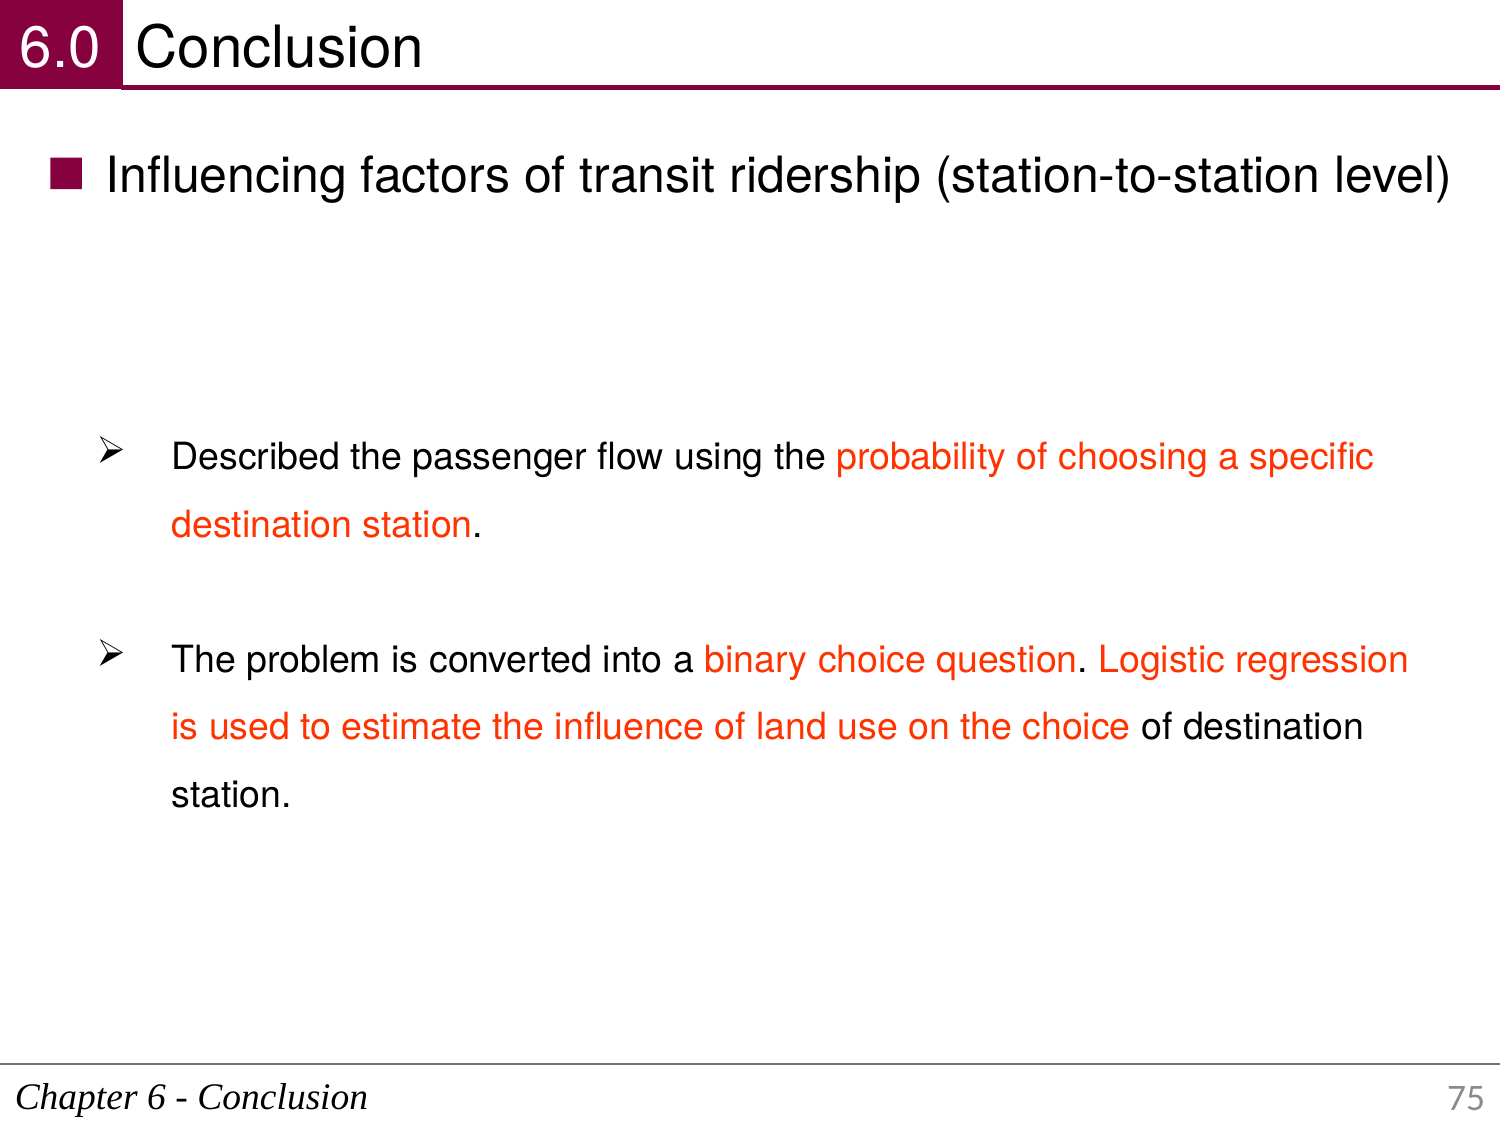

6.0
Conclusion
Influencing factors of transit ridership (station-to-station level)

Described the passenger flow using the probability of choosing a specific destination station.

The problem is converted into a binary choice question. Logistic regression is used to estimate the influence of land use on the choice of destination station.
Chapter 6 - Conclusion
75